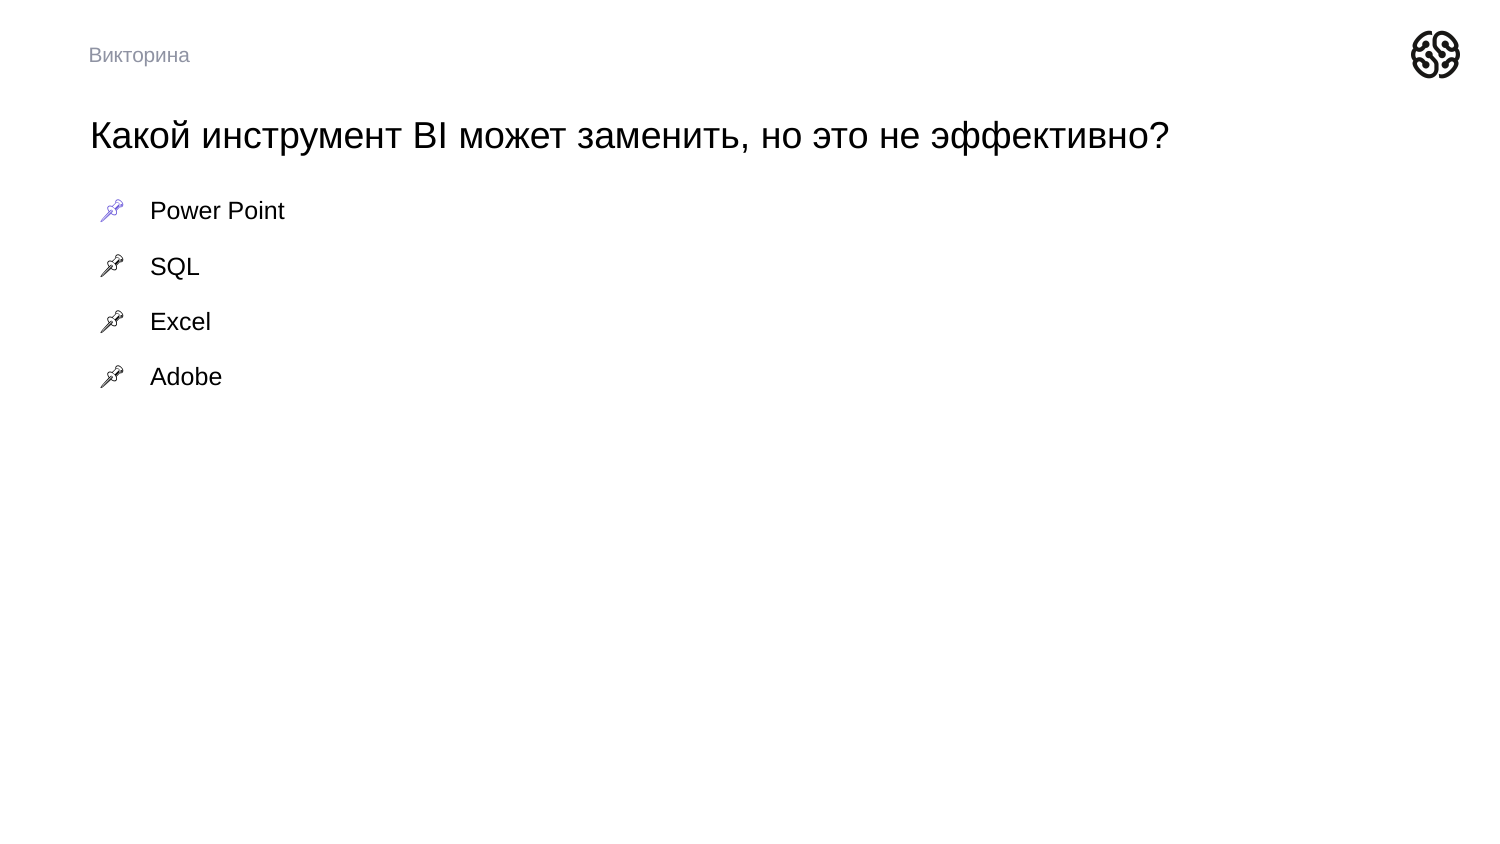

Викторина
# Какой инструмент BI может заменить, но это не эффективно?
Power Point
SQL
Excel
Adobe